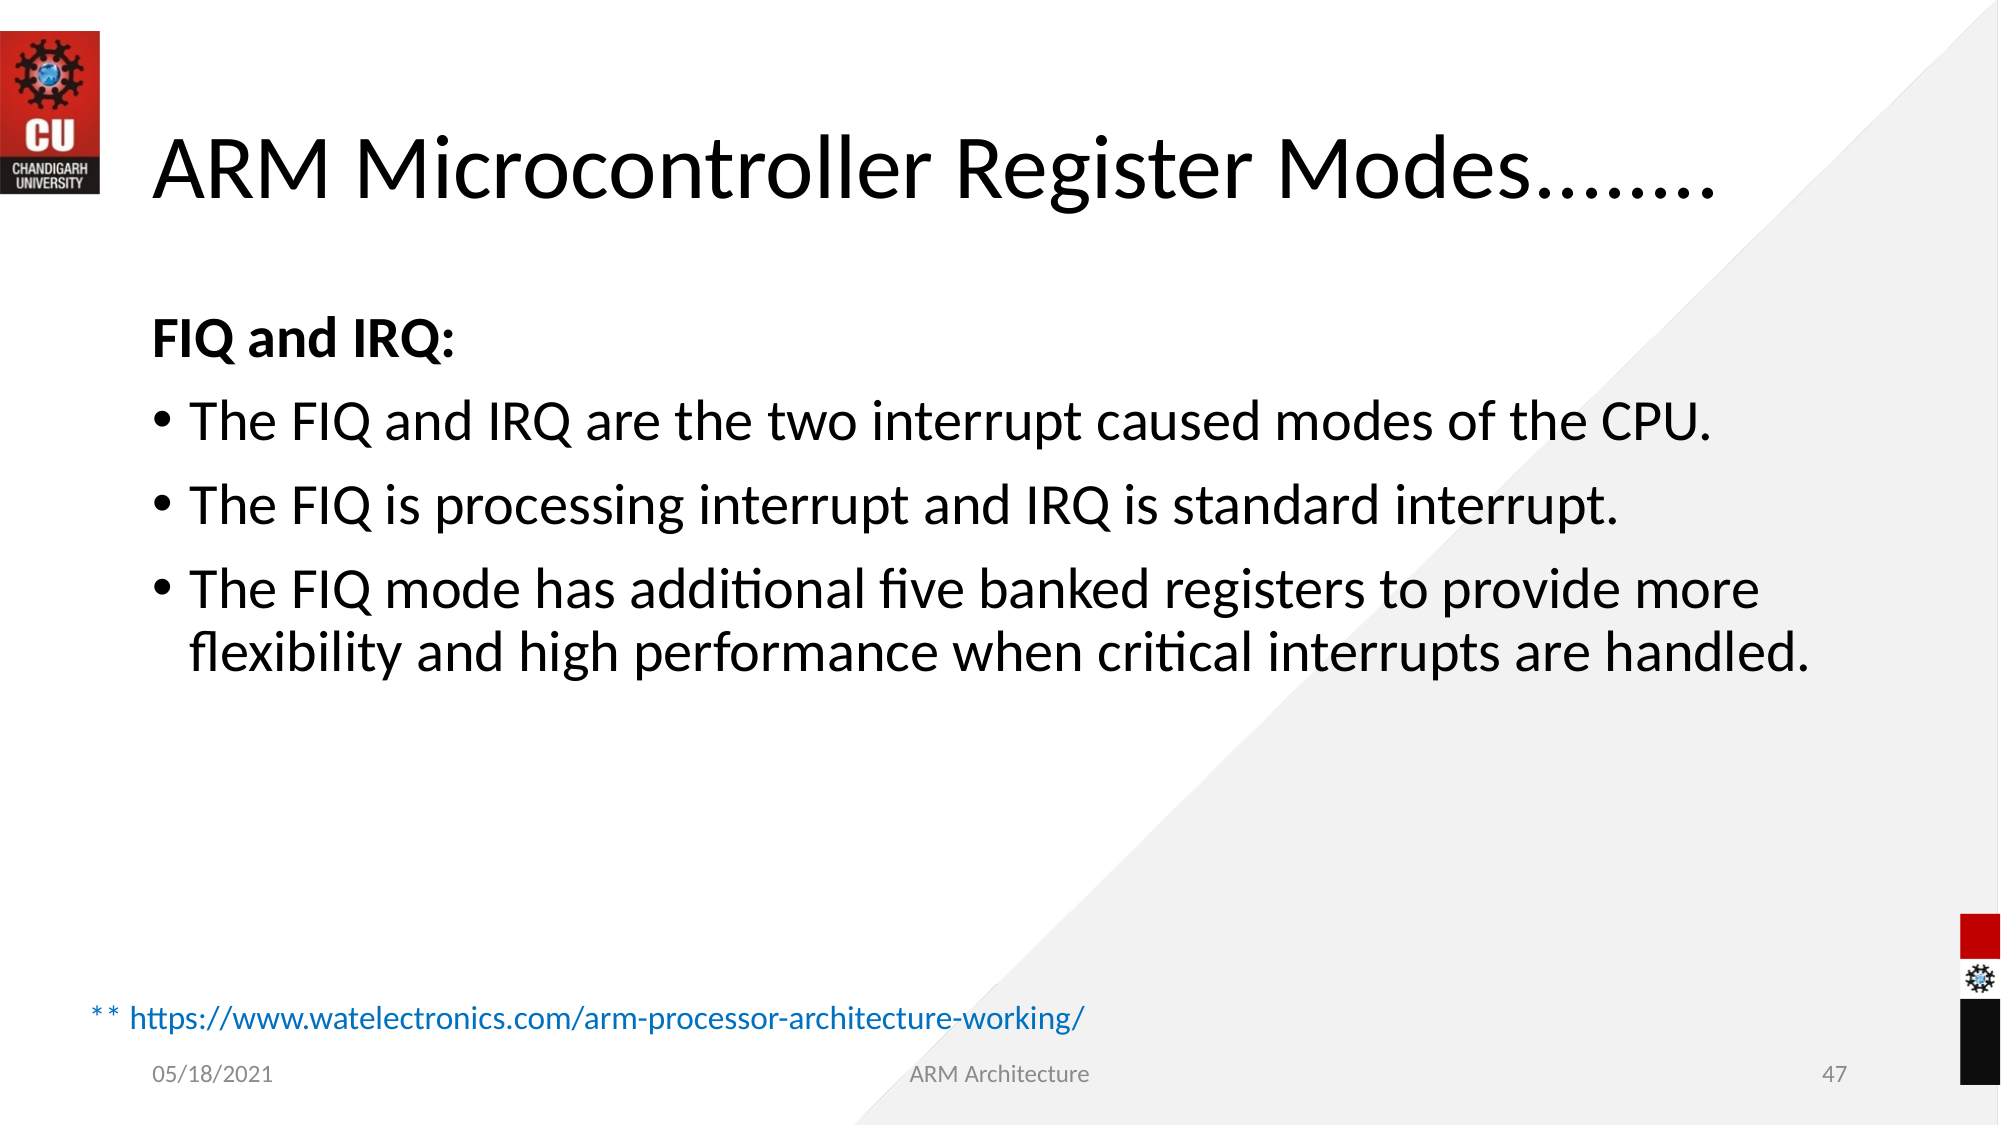

ARM Microcontroller Register Modes........
FIQ and IRQ:
The FIQ and IRQ are the two interrupt caused modes of the CPU.
The FIQ is processing interrupt and IRQ is standard interrupt.
The FIQ mode has additional five banked registers to provide more flexibility and high performance when critical interrupts are handled.

** https://www.watelectronics.com/arm-processor-architecture-working/
05/18/2021
ARM Architecture
47